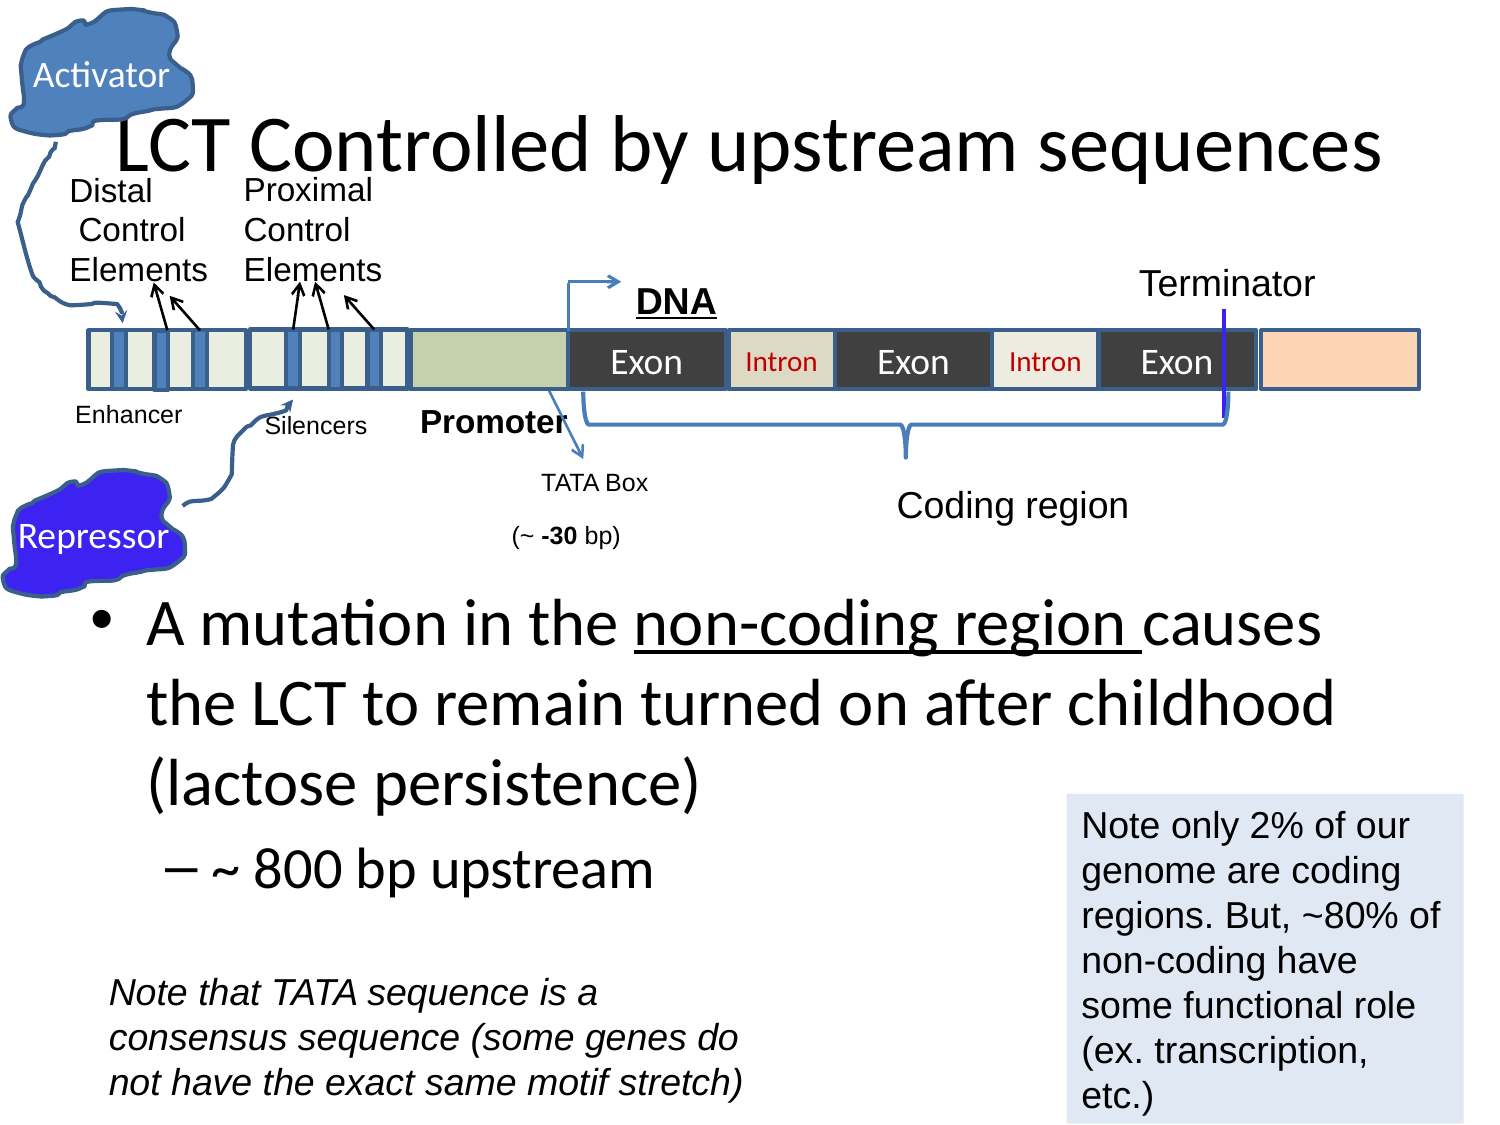

Activator
# LCT Controlled by upstream sequences

Proximal Control Elements
Distal
 Control Elements
Terminator
DNA

Exon
Intron
Exon
Intron
Exon

Enhancer
Promoter

Silencers
TATA Box
Repressor
Coding region
(~ -30 bp)
A mutation in the non-coding region causes the LCT to remain turned on after childhood (lactose persistence)
~ 800 bp upstream
Note only 2% of our genome are coding regions. But, ~80% of non-coding have some functional role (ex. transcription, etc.)
Note that TATA sequence is a consensus sequence (some genes do not have the exact same motif stretch)